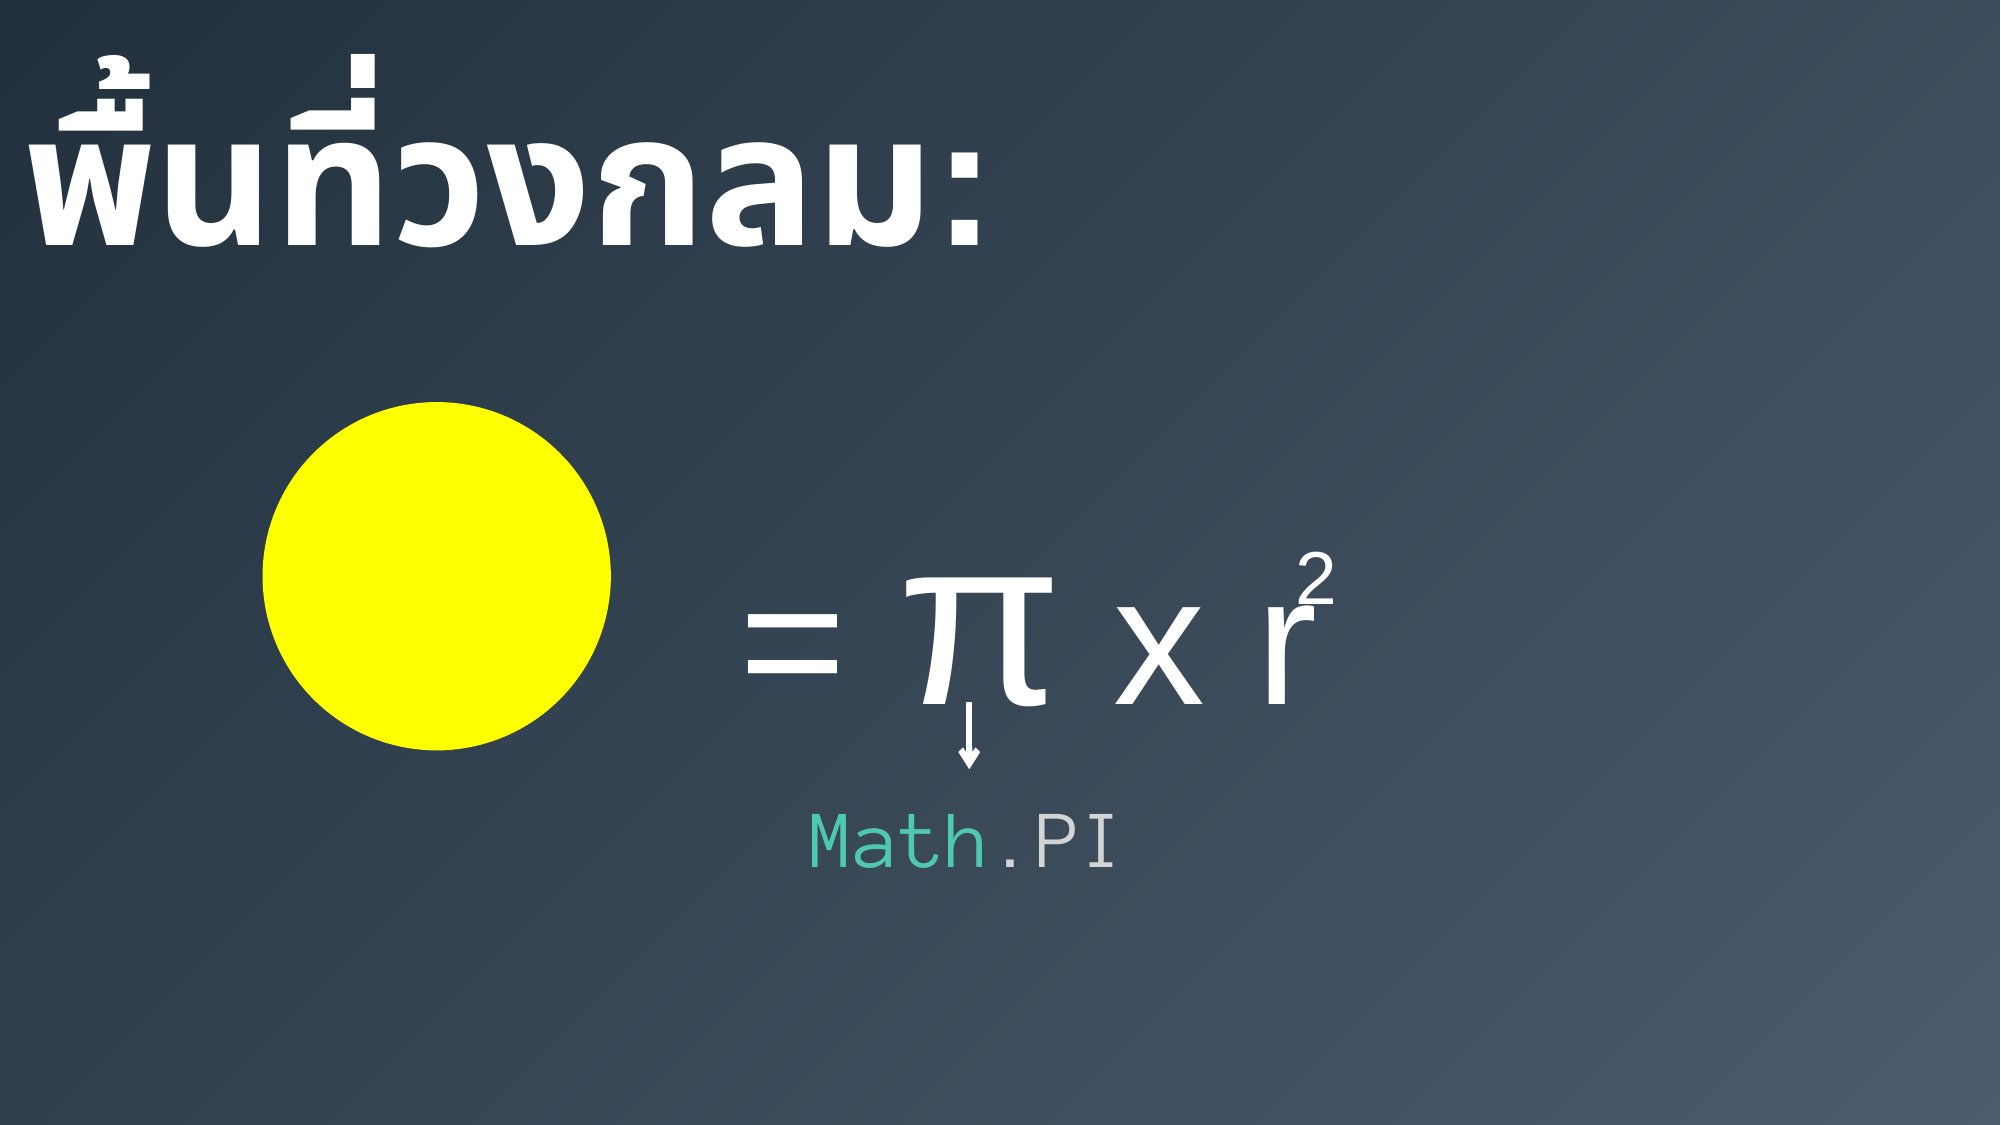

พื้นที่วงกลม:

= π x r
2
Math.PI